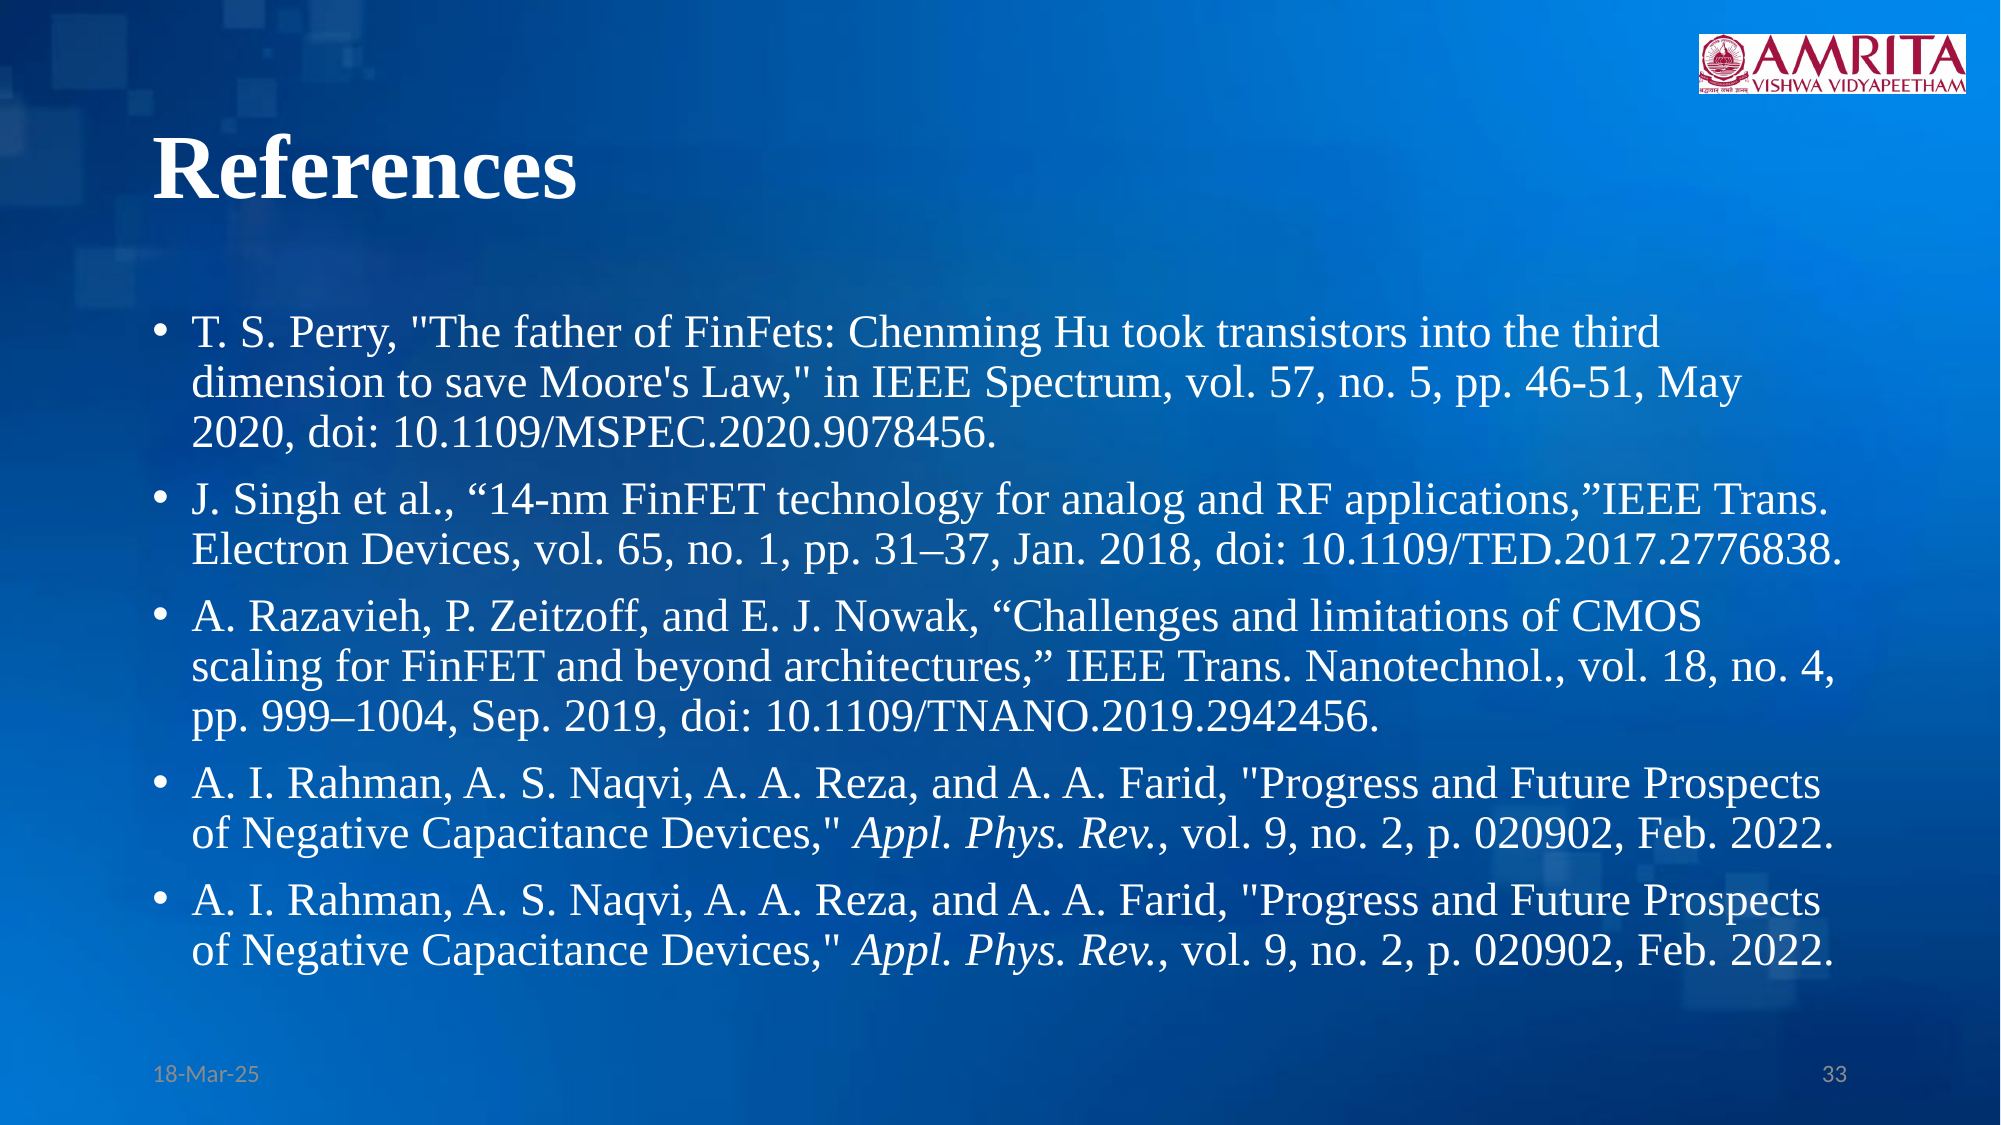

# References
T. S. Perry, "The father of FinFets: Chenming Hu took transistors into the third dimension to save Moore's Law," in IEEE Spectrum, vol. 57, no. 5, pp. 46-51, May 2020, doi: 10.1109/MSPEC.2020.9078456.
J. Singh et al., “14-nm FinFET technology for analog and RF applications,”IEEE Trans. Electron Devices, vol. 65, no. 1, pp. 31–37, Jan. 2018, doi: 10.1109/TED.2017.2776838.
A. Razavieh, P. Zeitzoff, and E. J. Nowak, “Challenges and limitations of CMOS scaling for FinFET and beyond architectures,” IEEE Trans. Nanotechnol., vol. 18, no. 4, pp. 999–1004, Sep. 2019, doi: 10.1109/TNANO.2019.2942456.
A. I. Rahman, A. S. Naqvi, A. A. Reza, and A. A. Farid, "Progress and Future Prospects of Negative Capacitance Devices," Appl. Phys. Rev., vol. 9, no. 2, p. 020902, Feb. 2022.
A. I. Rahman, A. S. Naqvi, A. A. Reza, and A. A. Farid, "Progress and Future Prospects of Negative Capacitance Devices," Appl. Phys. Rev., vol. 9, no. 2, p. 020902, Feb. 2022.
18-Mar-25
33